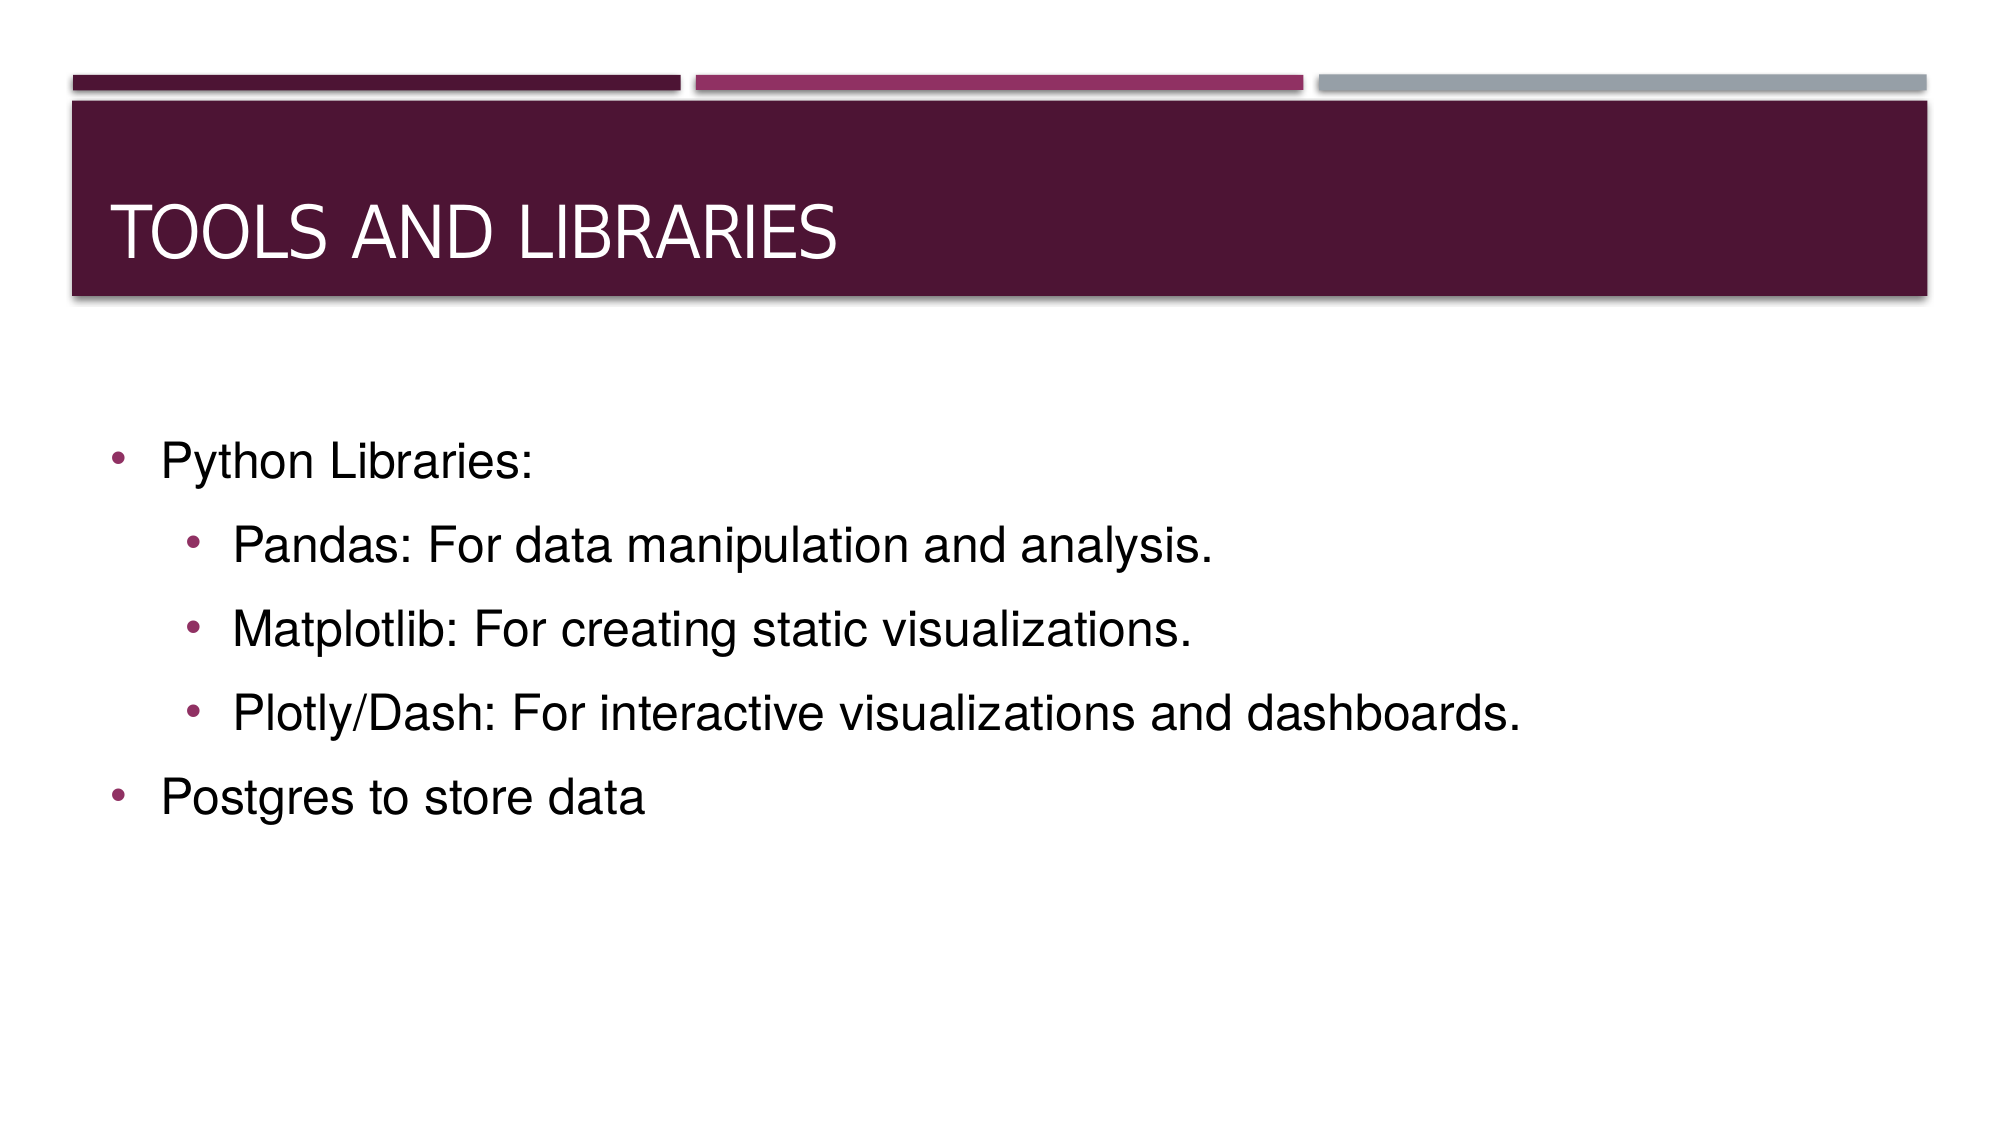

# TOOLS AND LIBRARIES
Python Libraries:
Pandas: For data manipulation and analysis.
Matplotlib: For creating static visualizations.
Plotly/Dash: For interactive visualizations and dashboards.
Postgres to store data